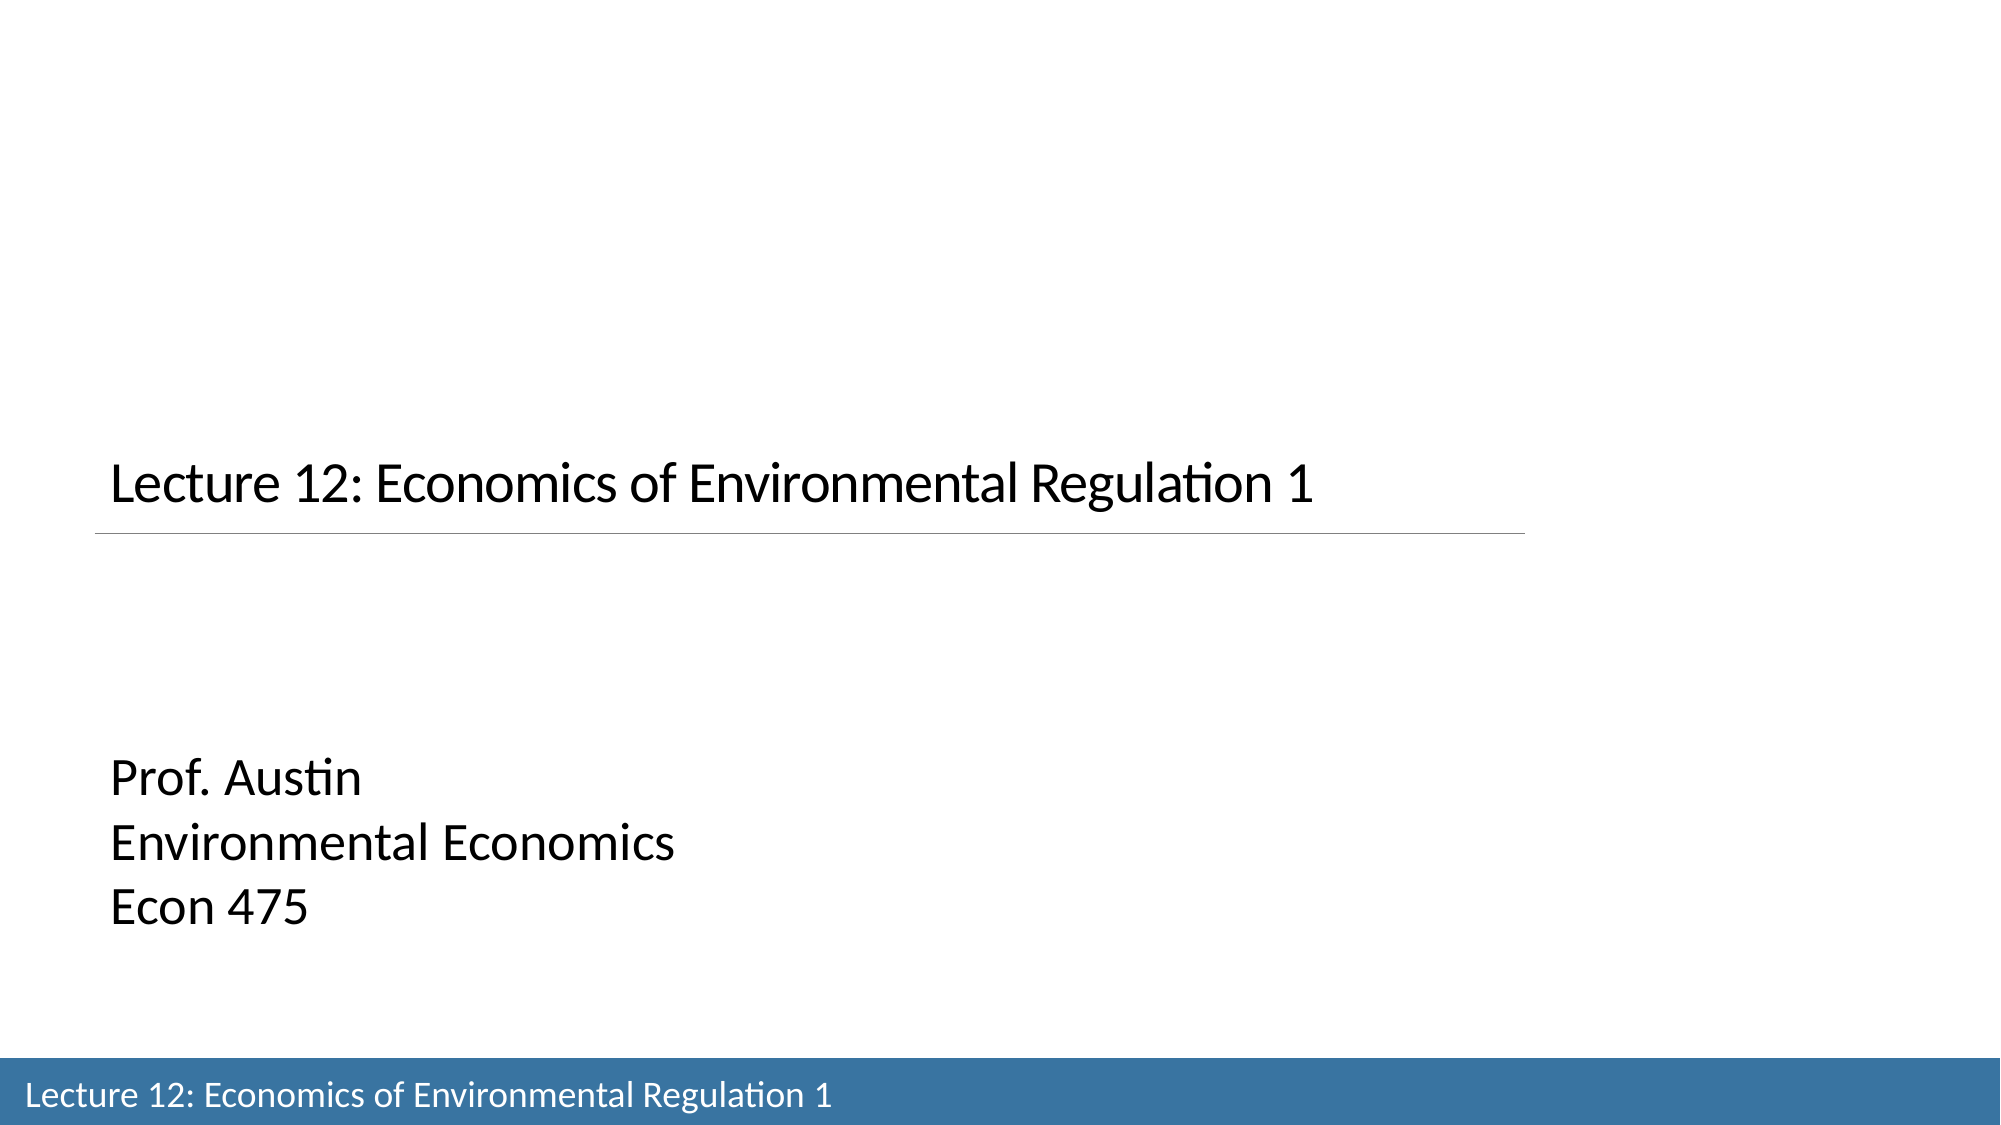

Lecture 12: Economics of Environmental Regulation 1
Prof. Austin
Environmental Economics
Econ 475